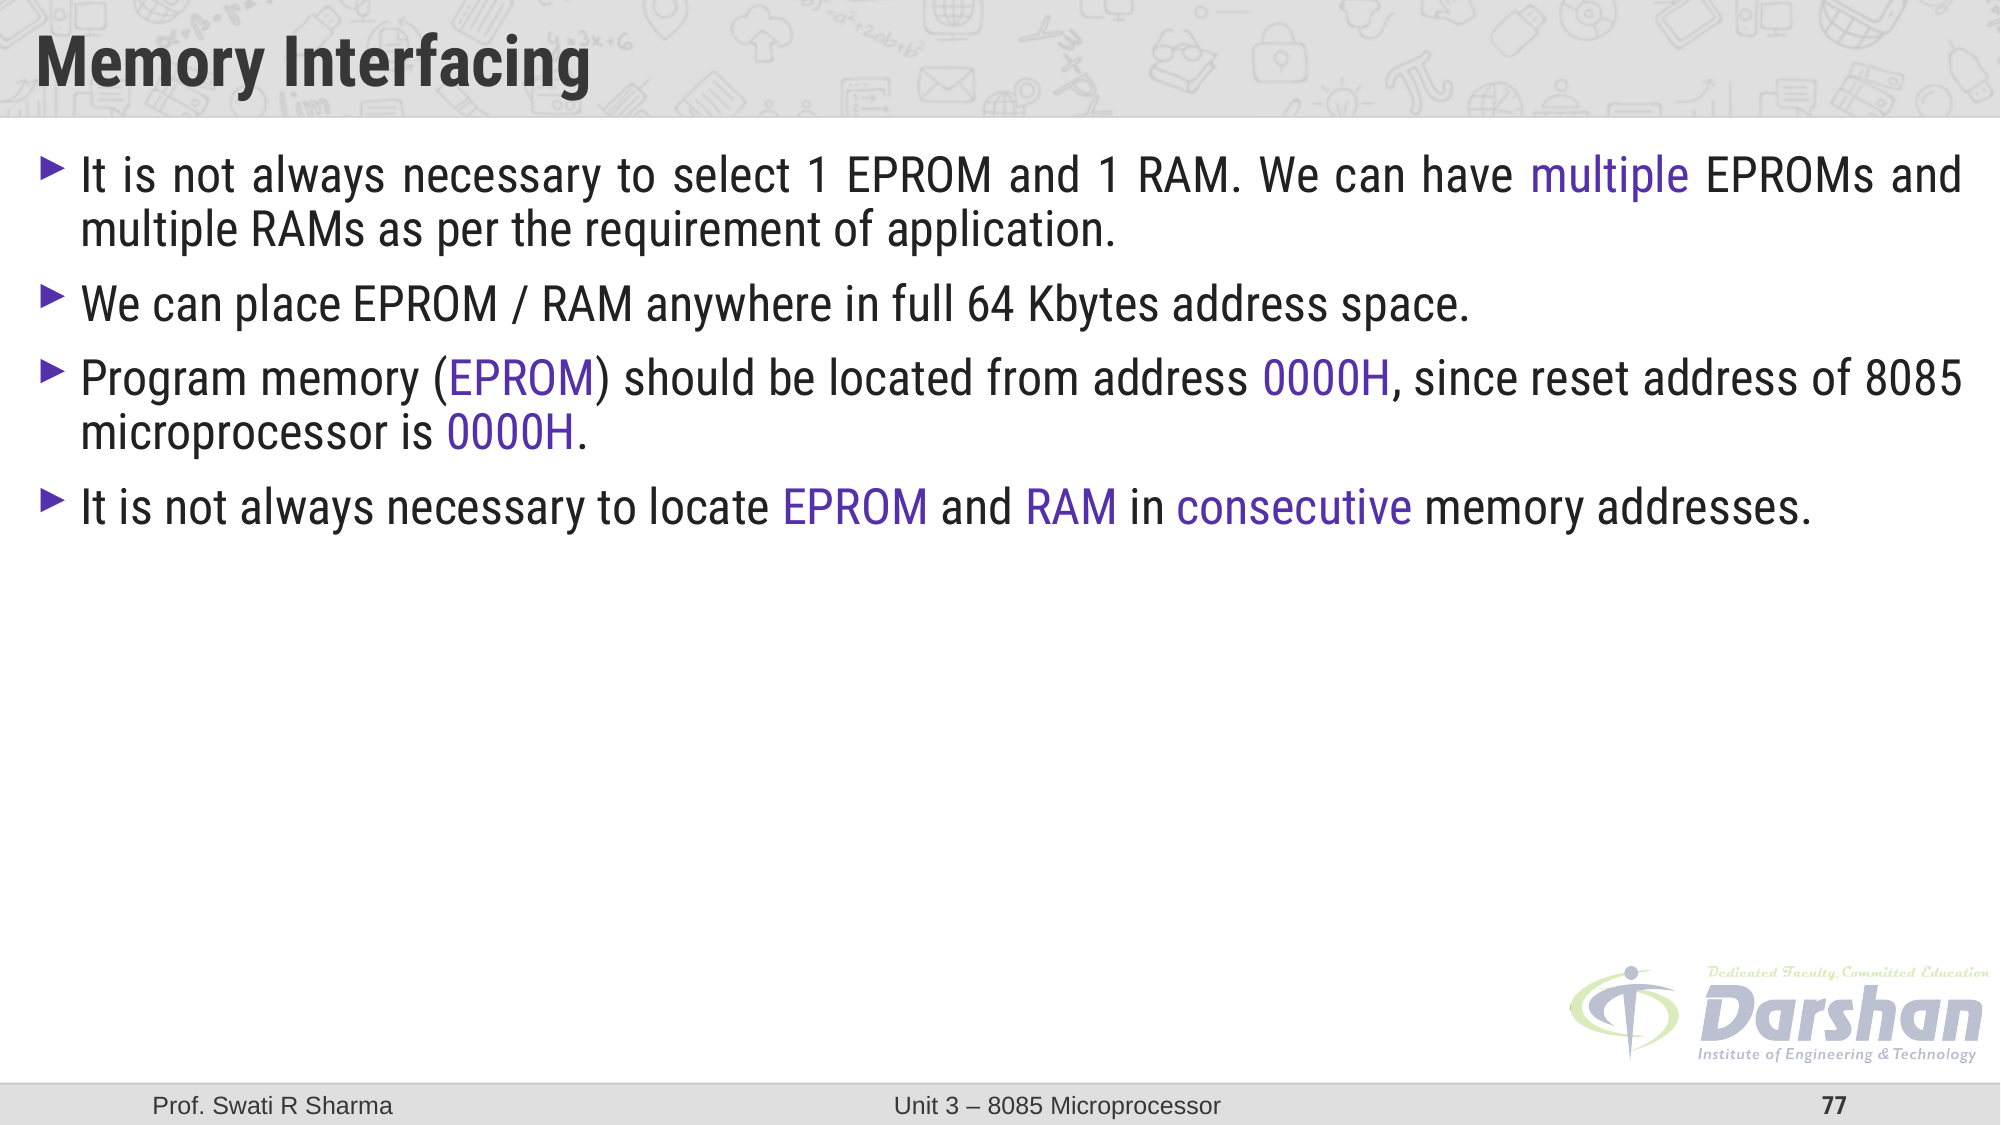

# Memory Interfacing
It is not always necessary to select 1 EPROM and 1 RAM. We can have multiple EPROMs and multiple RAMs as per the requirement of application.
We can place EPROM / RAM anywhere in full 64 Kbytes address space.
Program memory (EPROM) should be located from address 0000H, since reset address of 8085 microprocessor is 0000H.
It is not always necessary to locate EPROM and RAM in consecutive memory addresses.